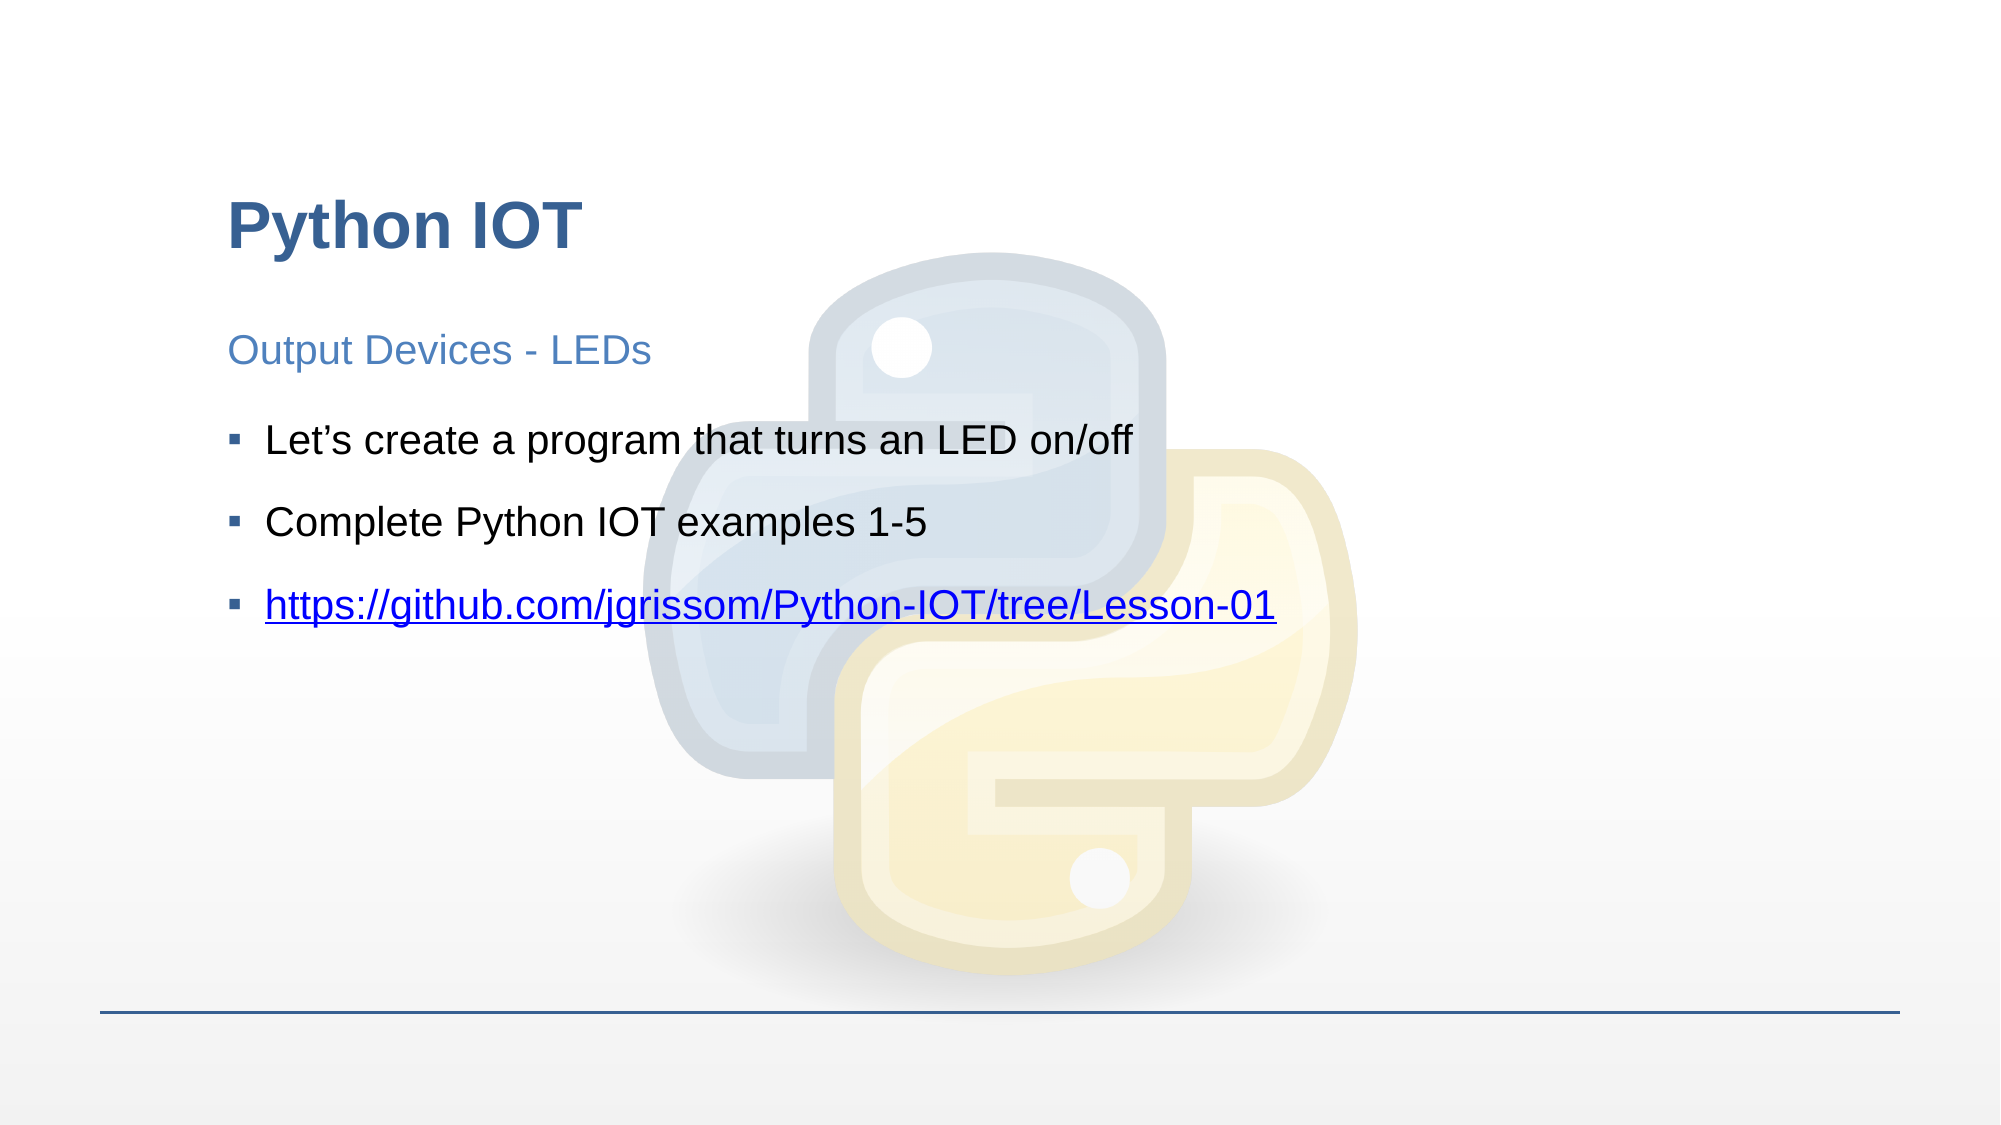

# Python IOT
Output Devices - LEDs
Let’s create a program that turns an LED on/off
Complete Python IOT examples 1-5
https://github.com/jgrissom/Python-IOT/tree/Lesson-01